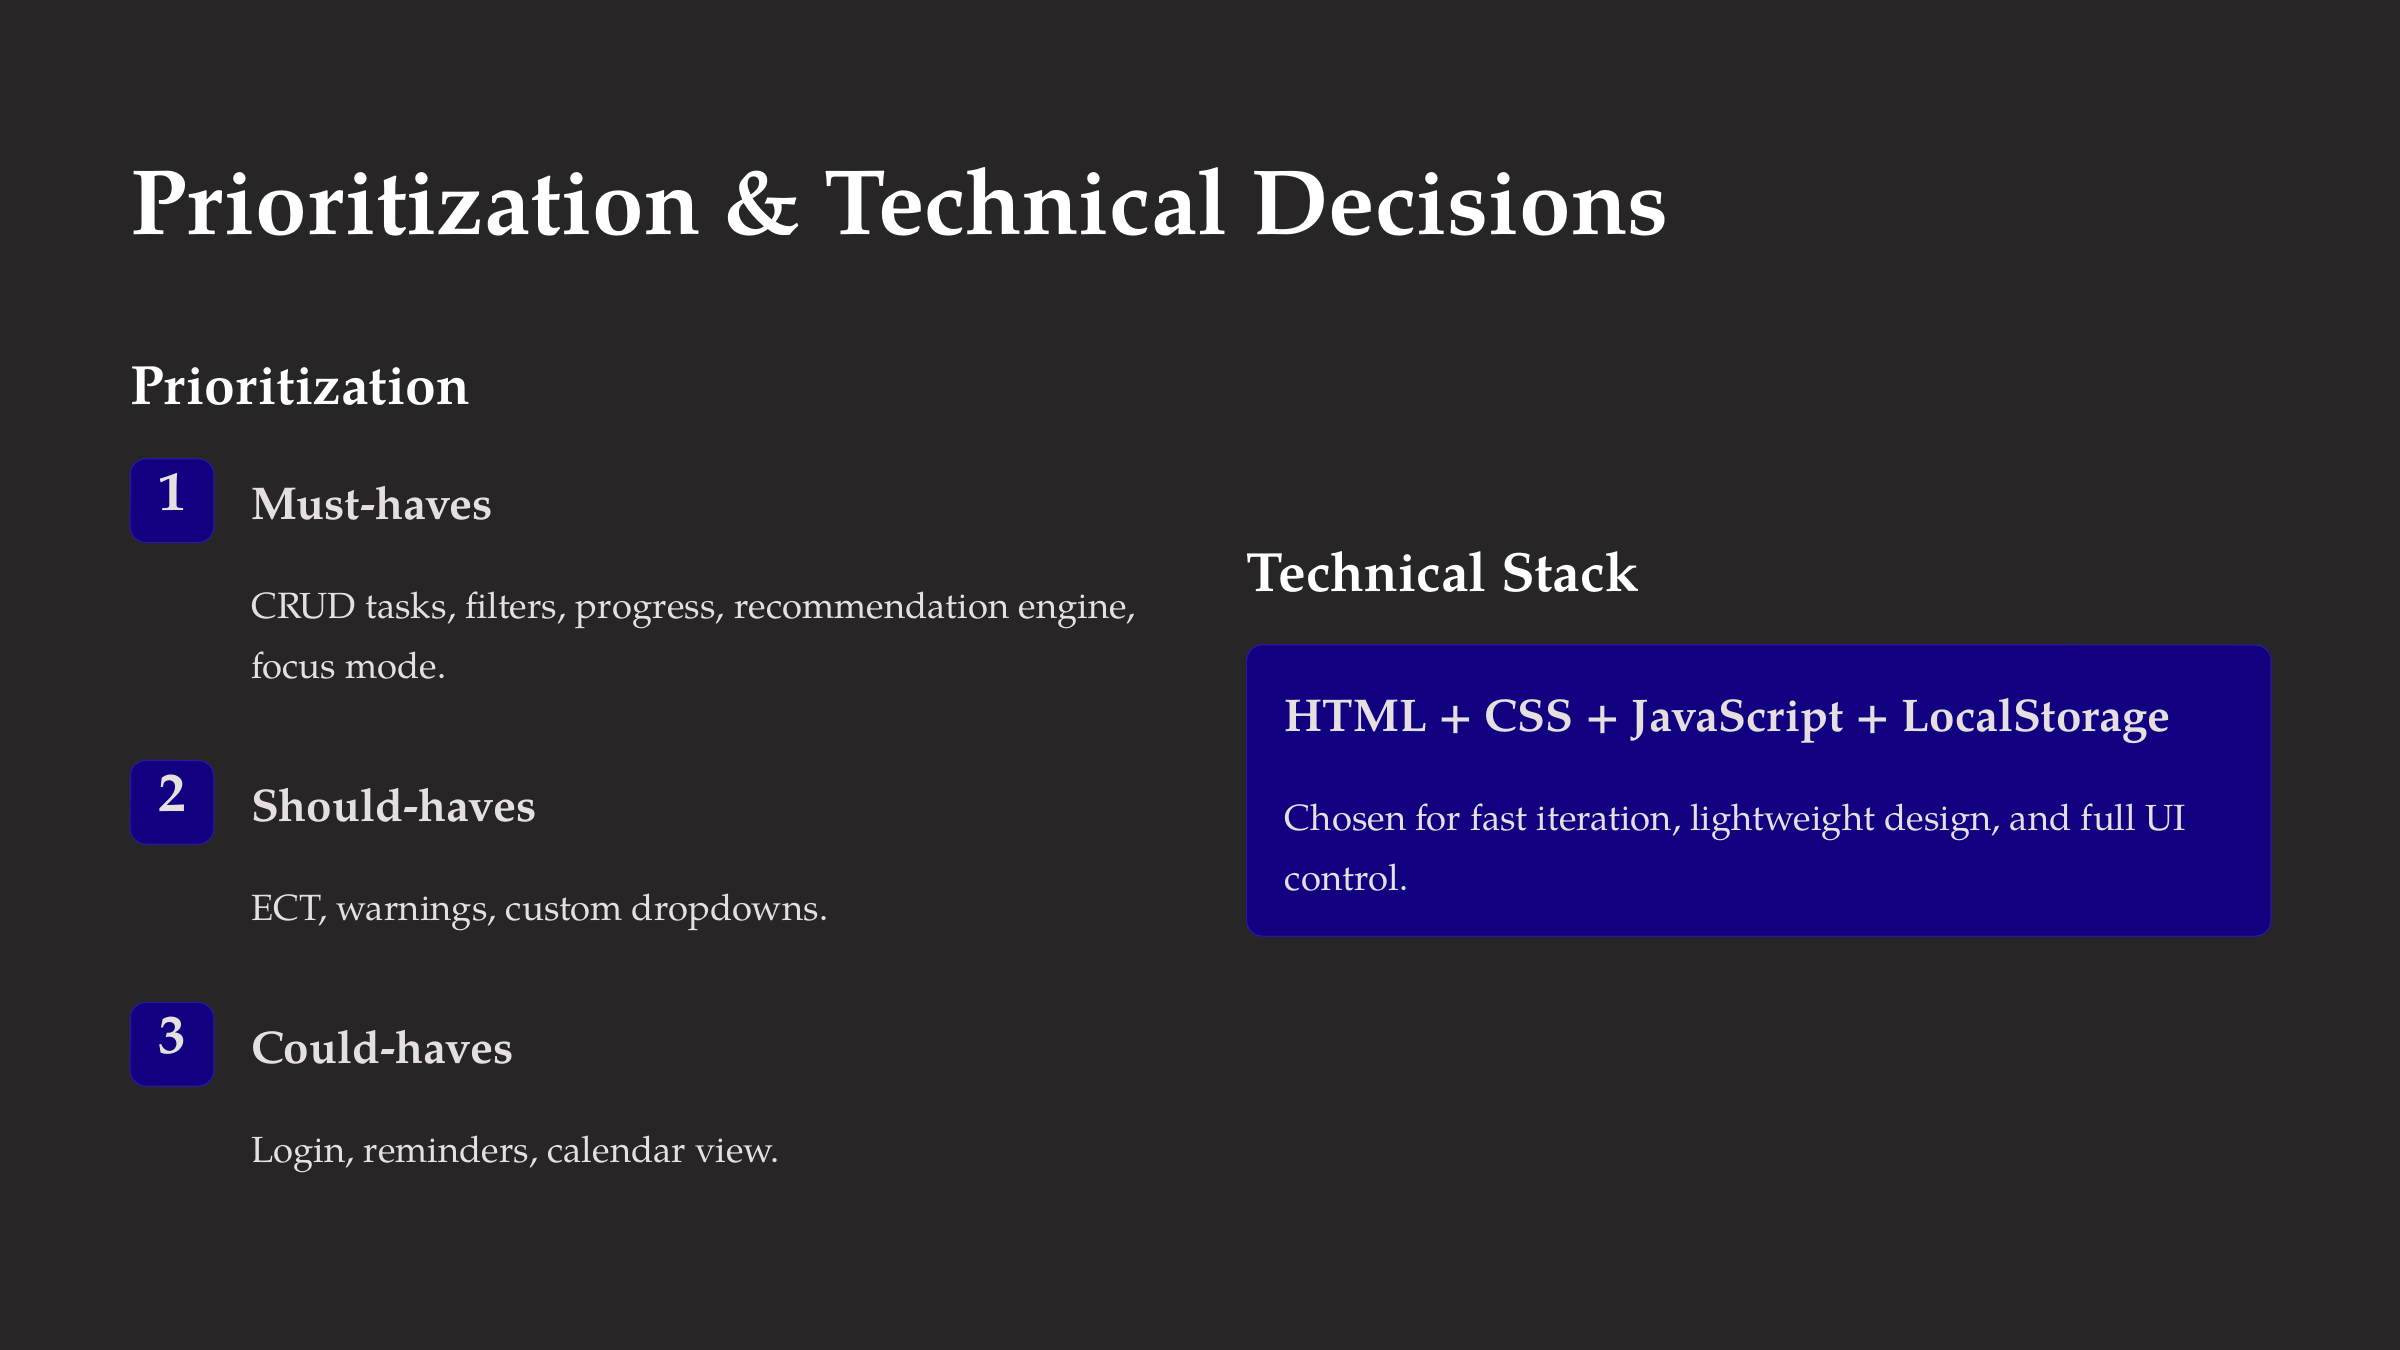

Prioritization & Technical Decisions

Prioritization

1
Must-haves
Technical Stack
CRUD tasks, filters, progress, recommendation engine, focus mode.

HTML + CSS + JavaScript + LocalStorage

2
Should-haves
Chosen for fast iteration, lightweight design, and full UI control.
ECT, warnings, custom dropdowns.

3
Could-haves
Login, reminders, calendar view.